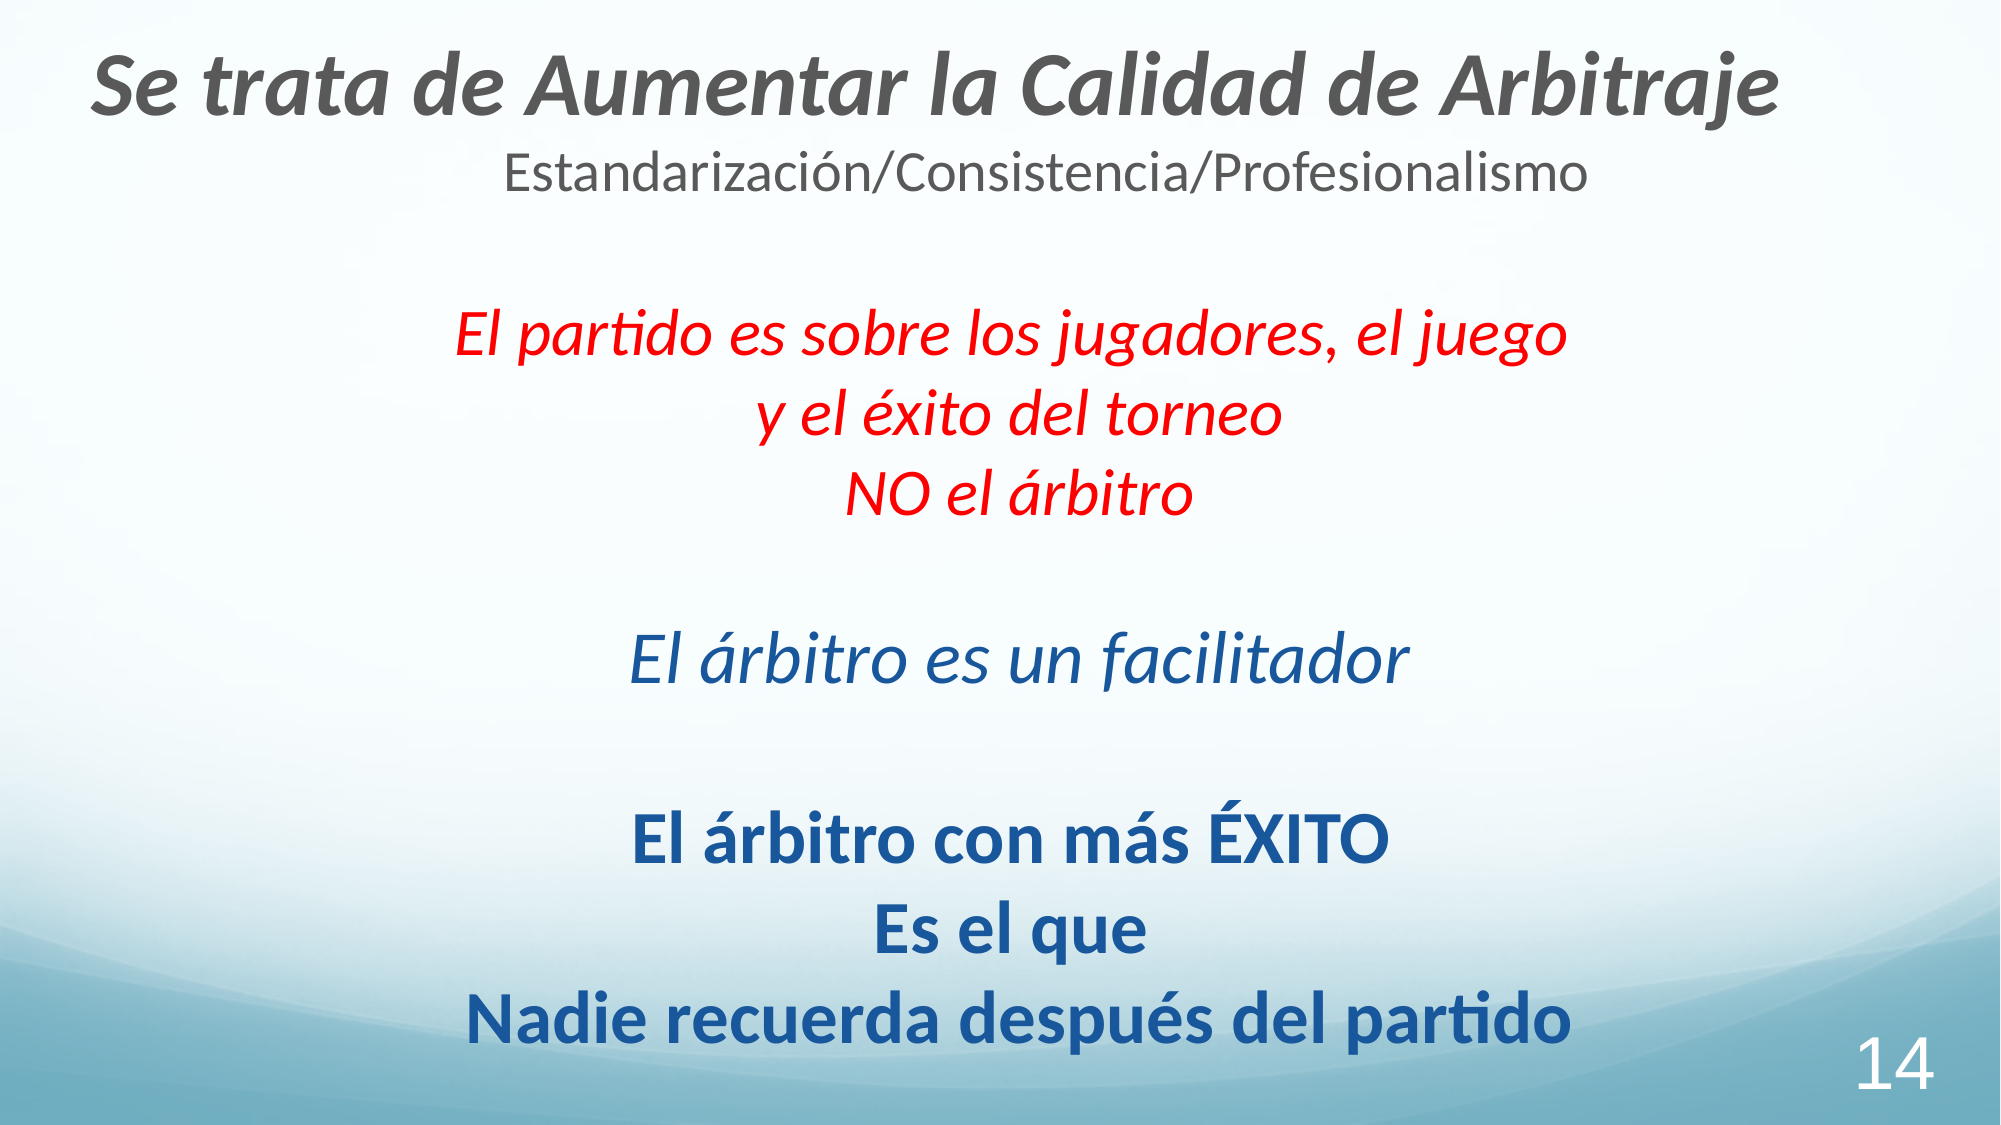

Se trata de Aumentar la Calidad de Arbitraje
 Estandarización/Consistencia/Profesionalismo

El partido es sobre los jugadores, el juego
y el éxito del torneo
NO el árbitro

El árbitro es un facilitador

El árbitro con más ÉXITO
Es el que
Nadie recuerda después del partido

14